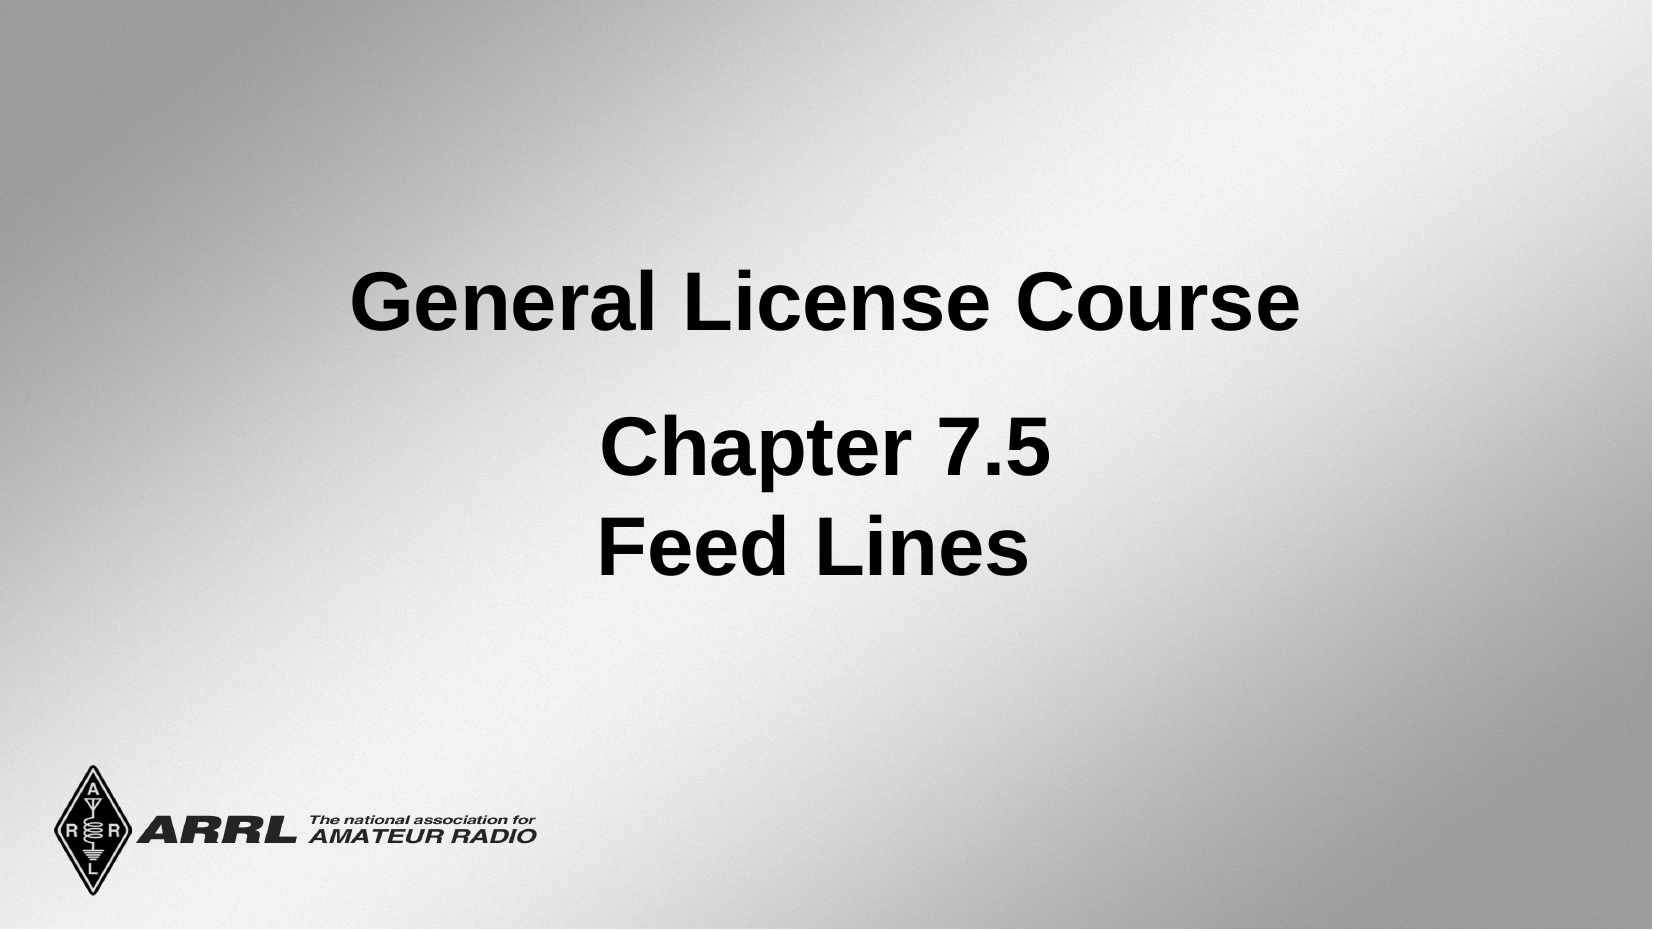

General License Course
Chapter 7.5
Feed Lines